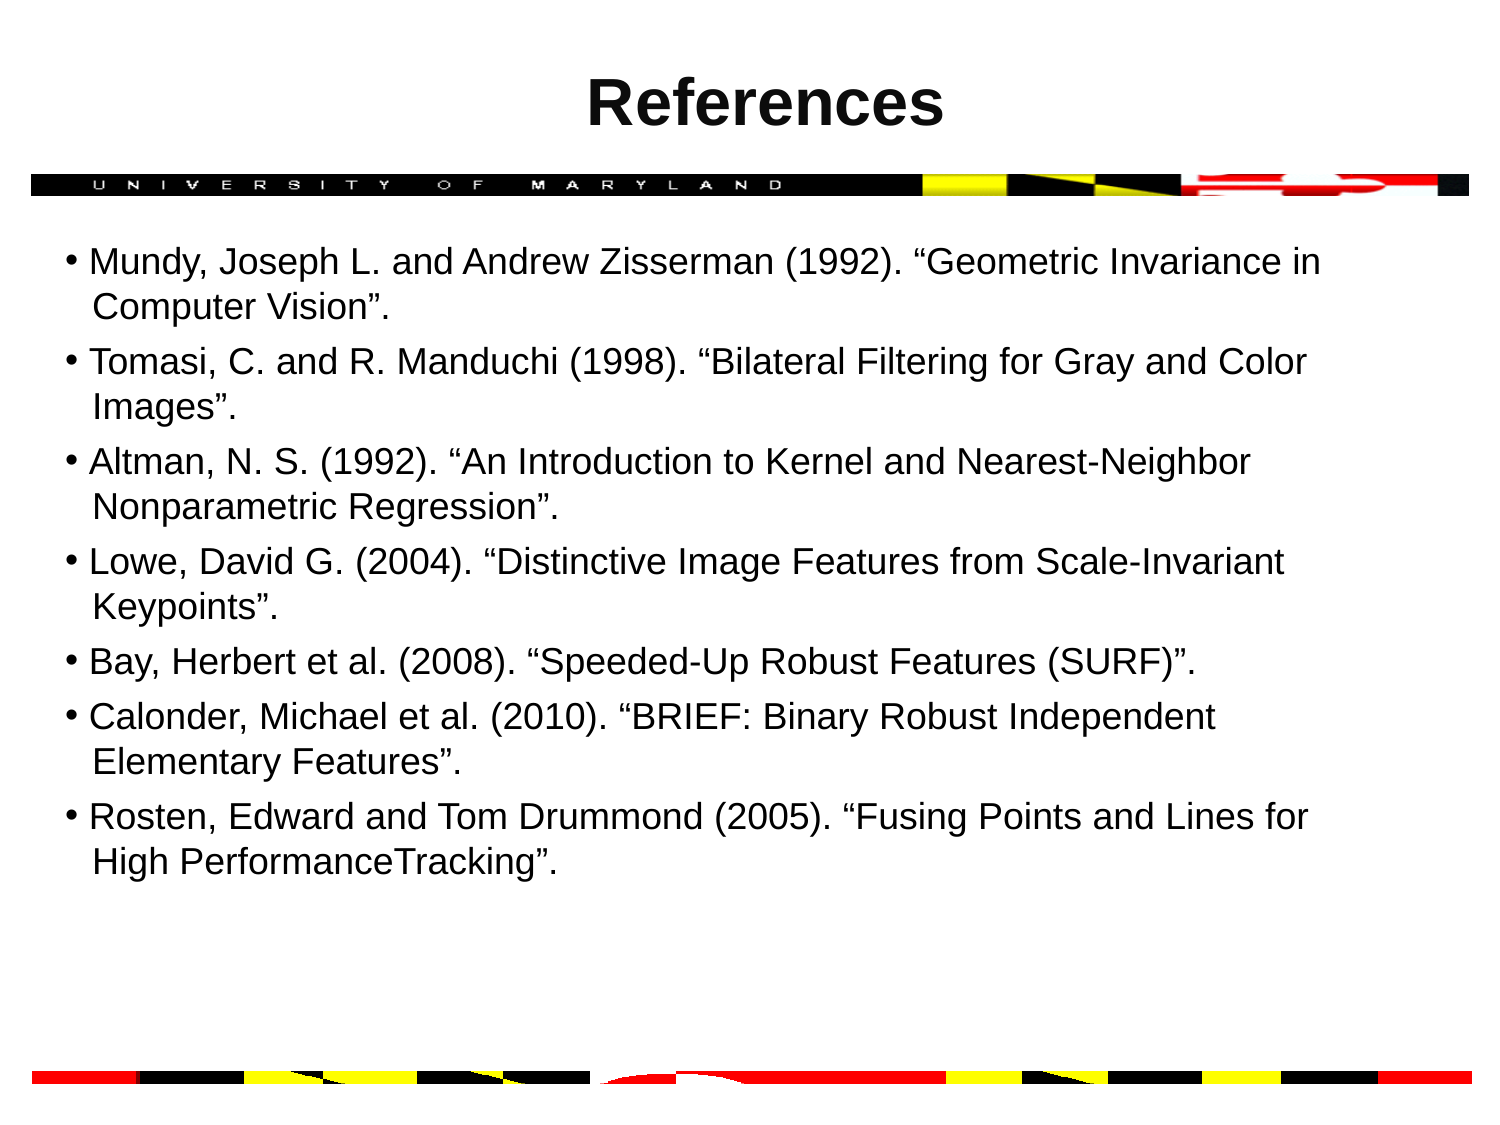

# References
 Mundy, Joseph L. and Andrew Zisserman (1992). “Geometric Invariance in
  Computer Vision”.
 Tomasi, C. and R. Manduchi (1998). “Bilateral Filtering for Gray and Color
  Images”.
 Altman, N. S. (1992). “An Introduction to Kernel and Nearest-Neighbor
  Nonparametric Regression”.
 Lowe, David G. (2004). “Distinctive Image Features from Scale-Invariant
  Keypoints”.
 Bay, Herbert et al. (2008). “Speeded-Up Robust Features (SURF)”.
 Calonder, Michael et al. (2010). “BRIEF: Binary Robust Independent
  Elementary Features”.
 Rosten, Edward and Tom Drummond (2005). “Fusing Points and Lines for
  High PerformanceTracking”.